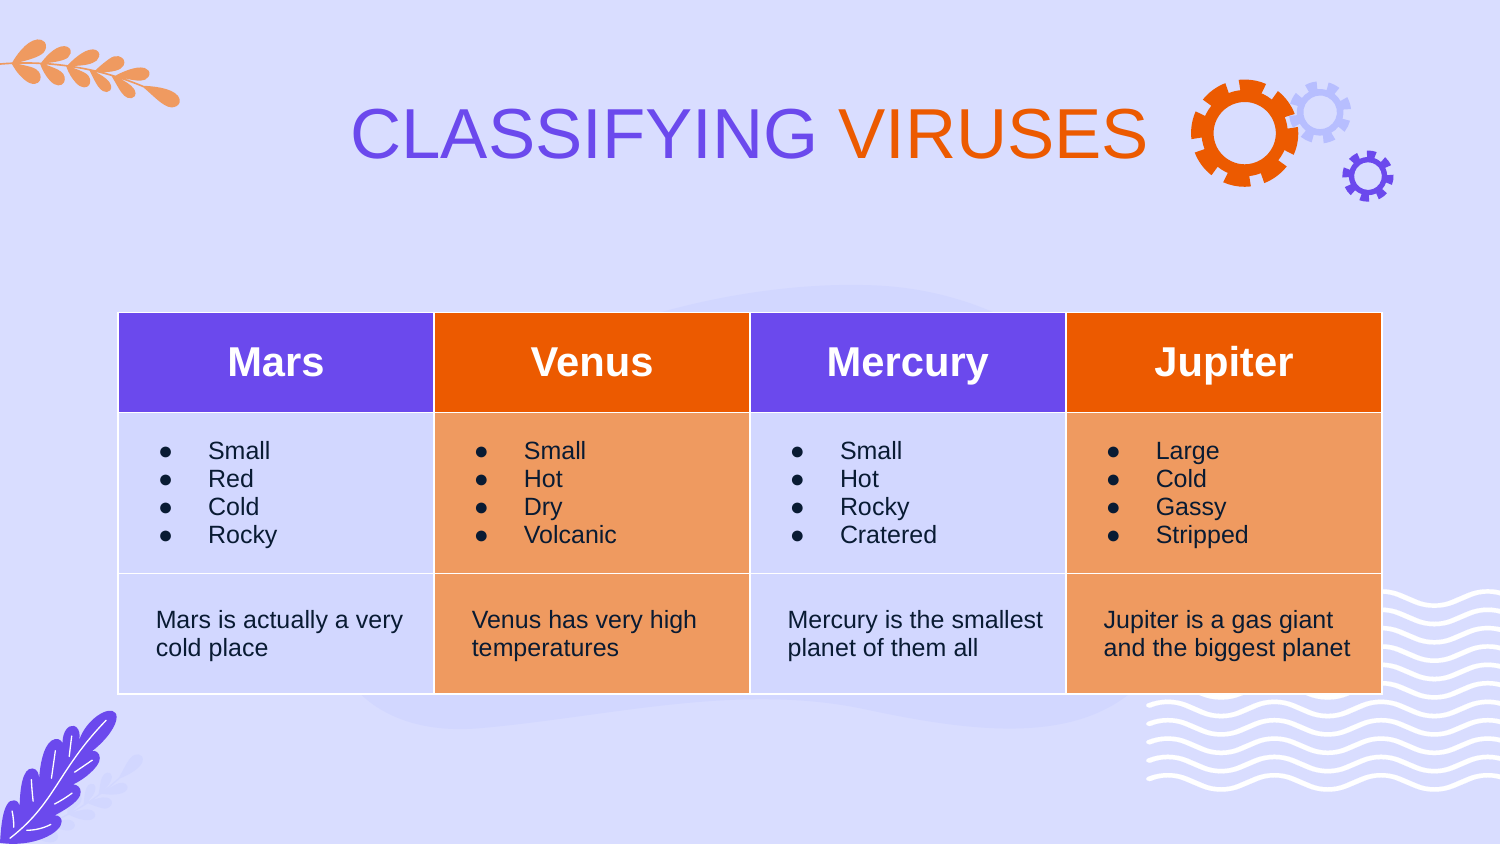

# CLASSIFYING VIRUSES

| Mars | Venus | Mercury | Jupiter |
| --- | --- | --- | --- |
| Small Red Cold Rocky | Small Hot Dry Volcanic | Small Hot Rocky Cratered | Large Cold Gassy Stripped |
| Mars is actually a very cold place | Venus has very high temperatures | Mercury is the smallest planet of them all | Jupiter is a gas giant and the biggest planet |